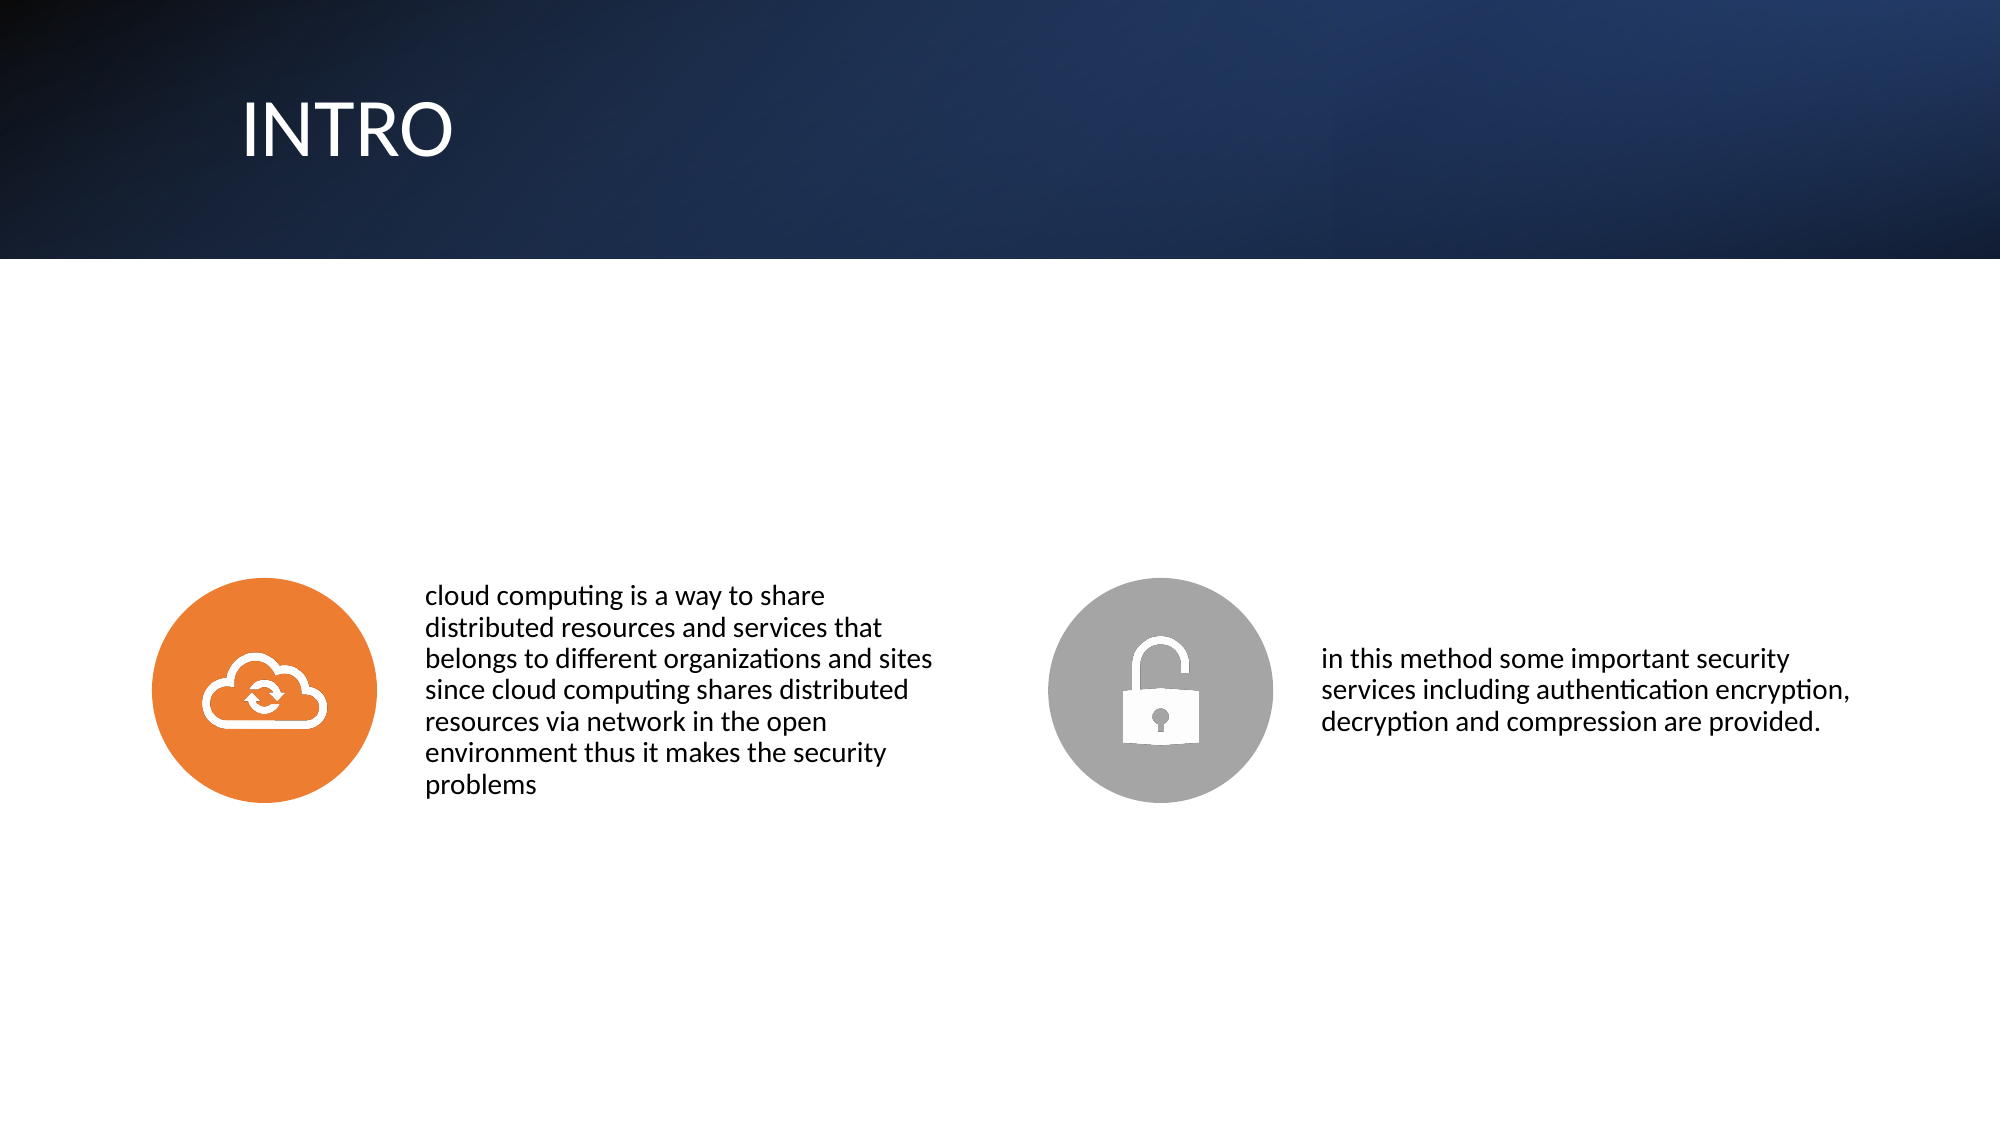

INTRO
cloud computing is a way to share distributed resources and services that belongs to different organizations and sites since cloud computing shares distributed resources via network in the open environment thus it makes the security problems
in this method some important security services including authentication encryption, decryption and compression are provided.